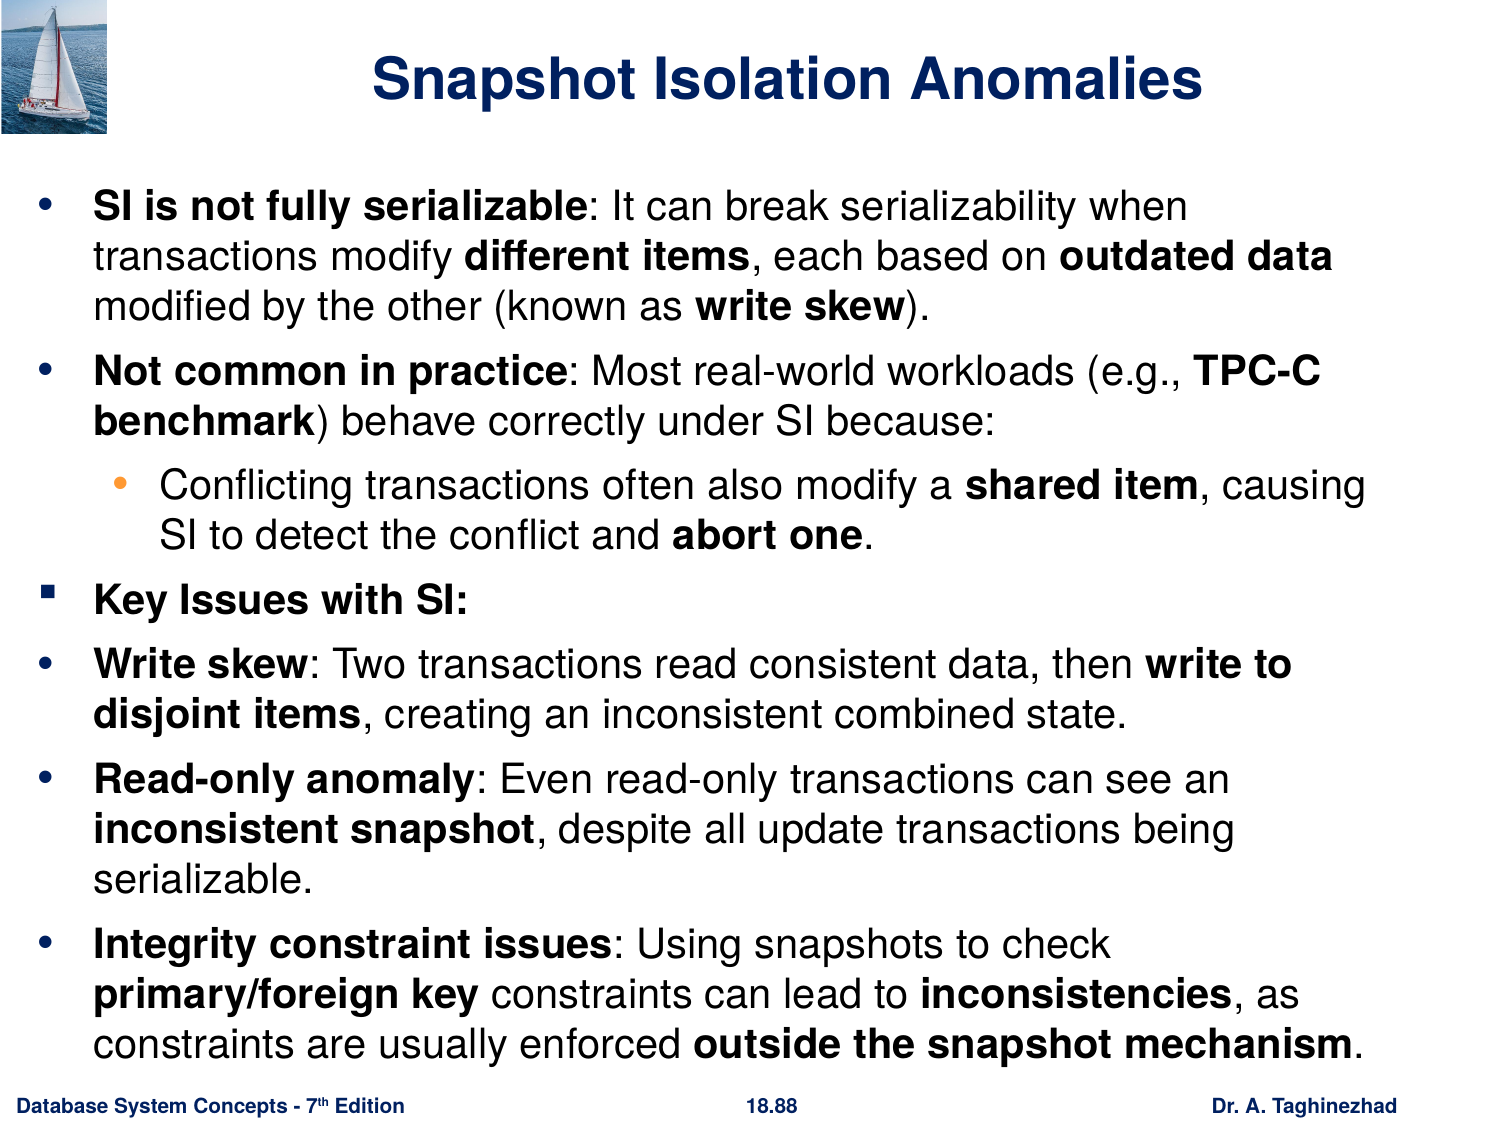

# Snapshot Isolation Anomalies
SI is not fully serializable: It can break serializability when transactions modify different items, each based on outdated data modified by the other (known as write skew).
Not common in practice: Most real-world workloads (e.g., TPC-C benchmark) behave correctly under SI because:
Conflicting transactions often also modify a shared item, causing SI to detect the conflict and abort one.
Key Issues with SI:
Write skew: Two transactions read consistent data, then write to disjoint items, creating an inconsistent combined state.
Read-only anomaly: Even read-only transactions can see an inconsistent snapshot, despite all update transactions being serializable.
Integrity constraint issues: Using snapshots to check primary/foreign key constraints can lead to inconsistencies, as constraints are usually enforced outside the snapshot mechanism.